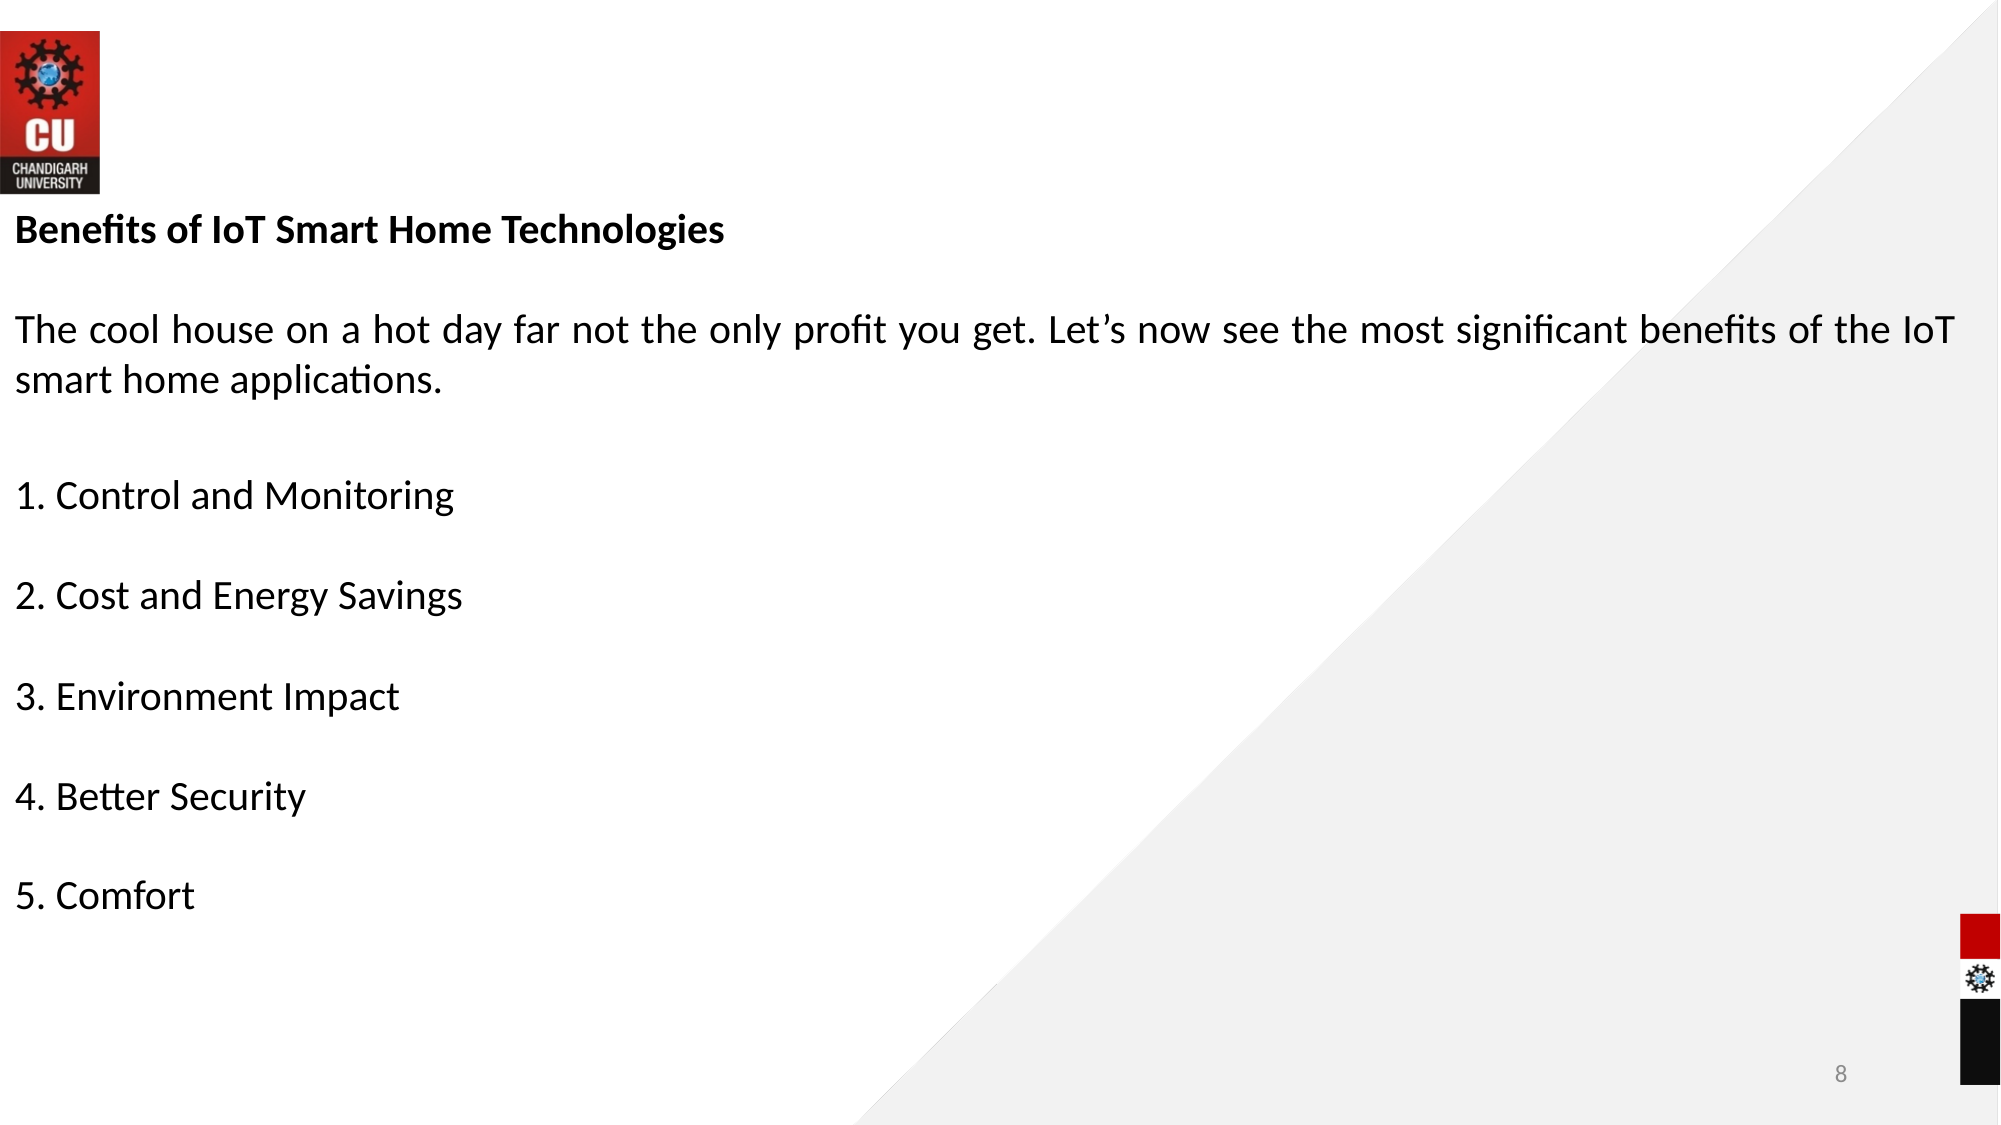

Benefits of IoT Smart Home Technologies

The cool house on a hot day far not the only profit you get. Let’s now see the most significant benefits of the IoT smart home applications.
1. Control and Monitoring

2. Cost and Energy Savings

3. Environment Impact

4. Better Security

5. Comfort
8